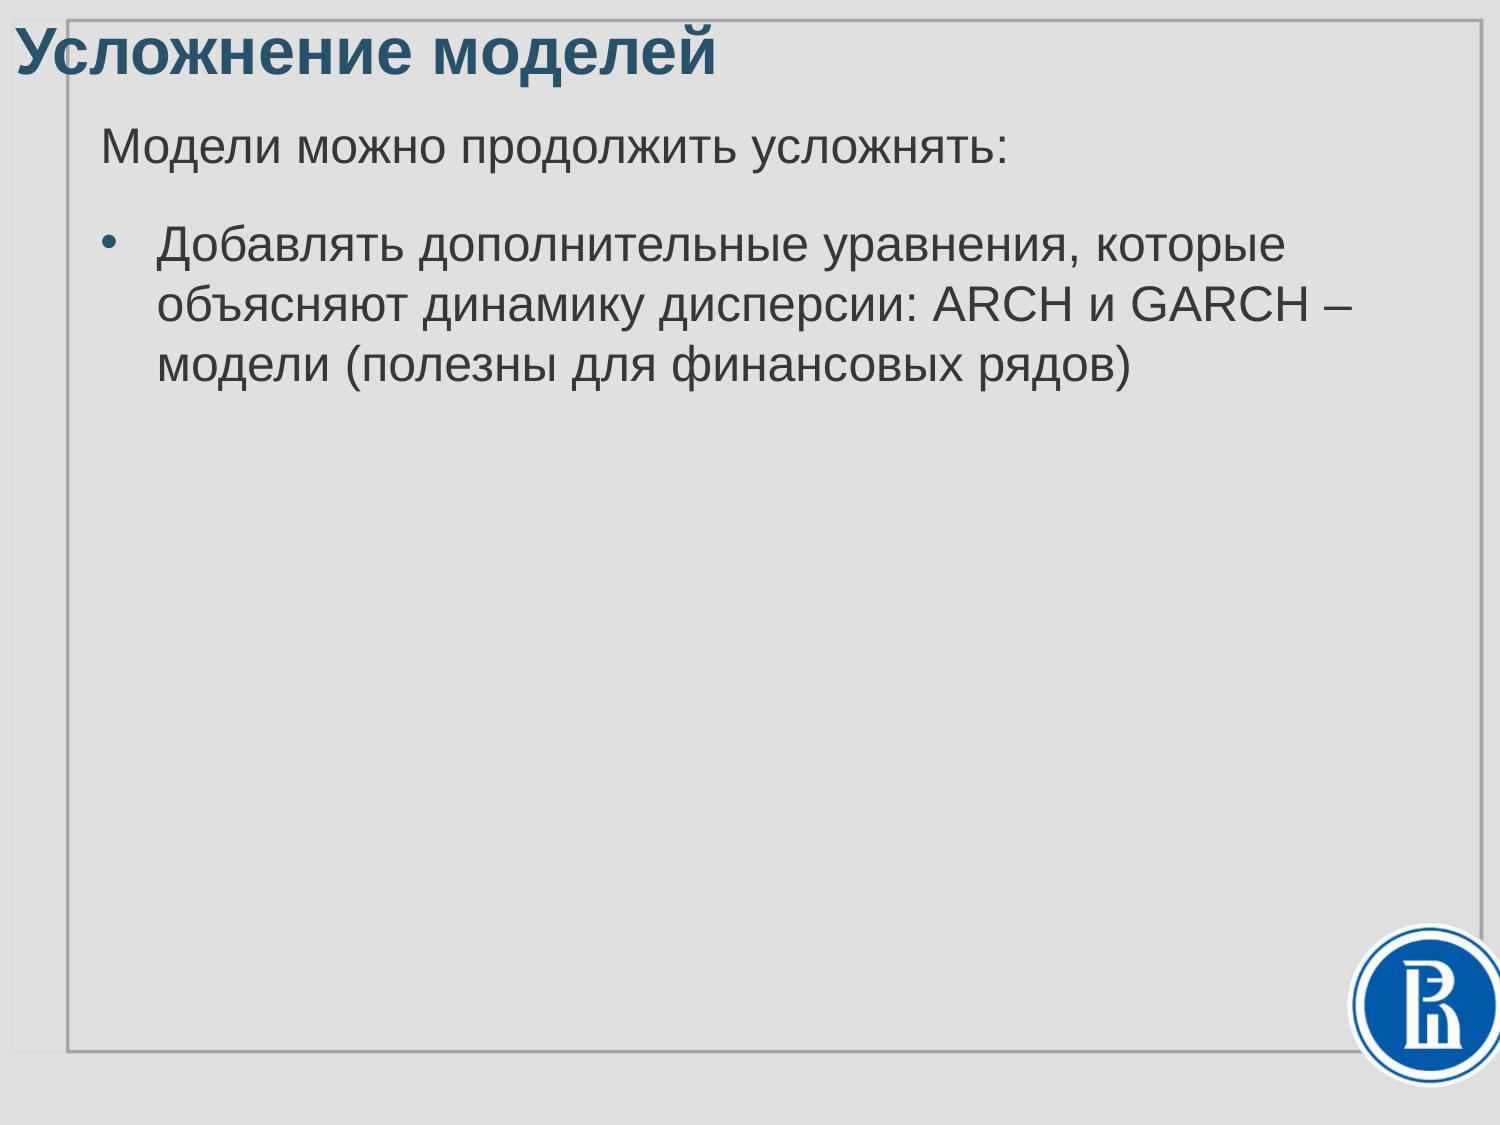

Усложнение моделей
Модели можно продолжить усложнять:
Добавлять дополнительные уравнения, которые объясняют динамику дисперсии: ARCH и GARCH – модели (полезны для финансовых рядов)